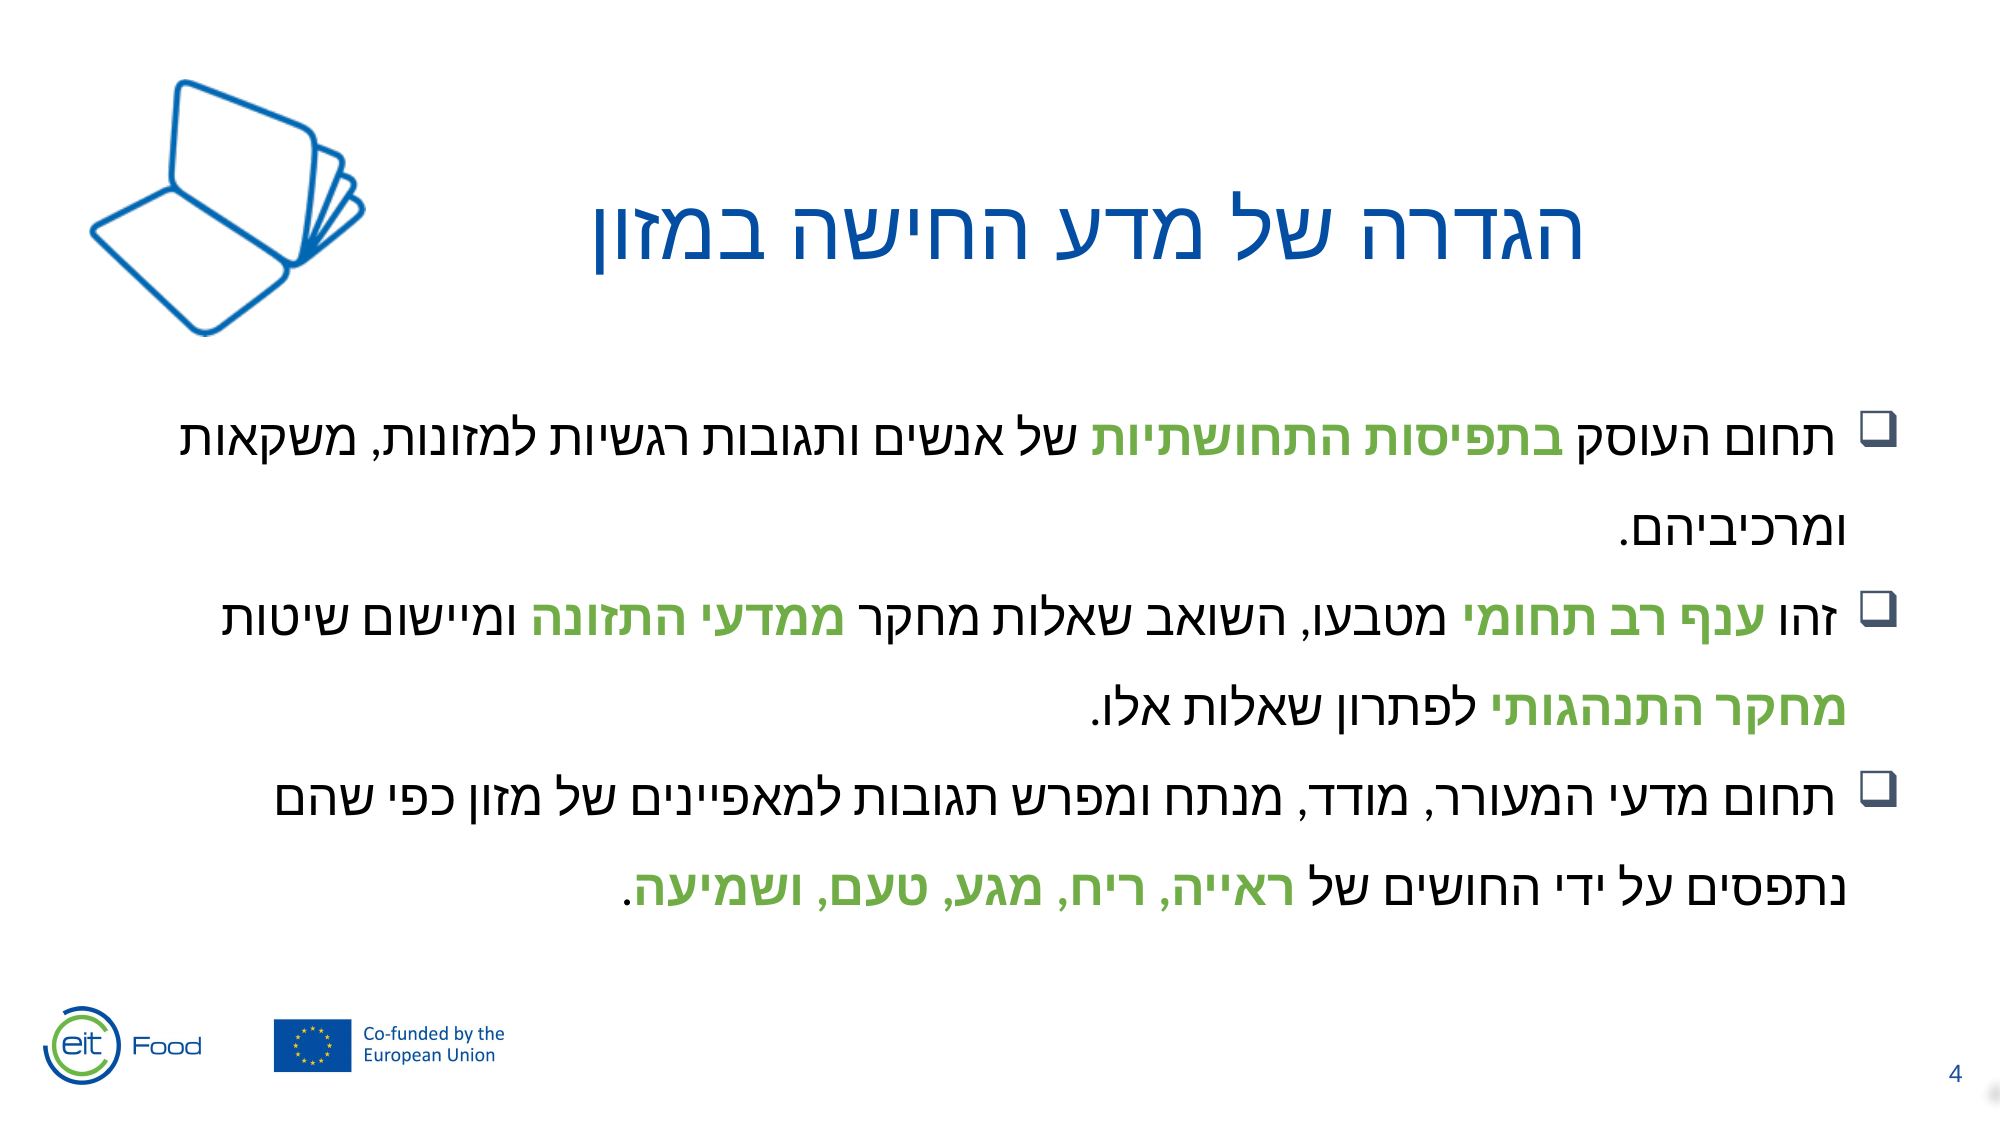

הגדרה של מדע החישה במזון

 תחום העוסק בתפיסות התחושתיות של אנשים ותגובות רגשיות למזונות, משקאות ומרכיביהם.
 זהו ענף רב תחומי מטבעו, השואב שאלות מחקר ממדעי התזונה ומיישום שיטות מחקר התנהגותי לפתרון שאלות אלו.
 תחום מדעי המעורר, מודד, מנתח ומפרש תגובות למאפיינים של מזון כפי שהם נתפסים על ידי החושים של ראייה, ריח, מגע, טעם, ושמיעה.

4